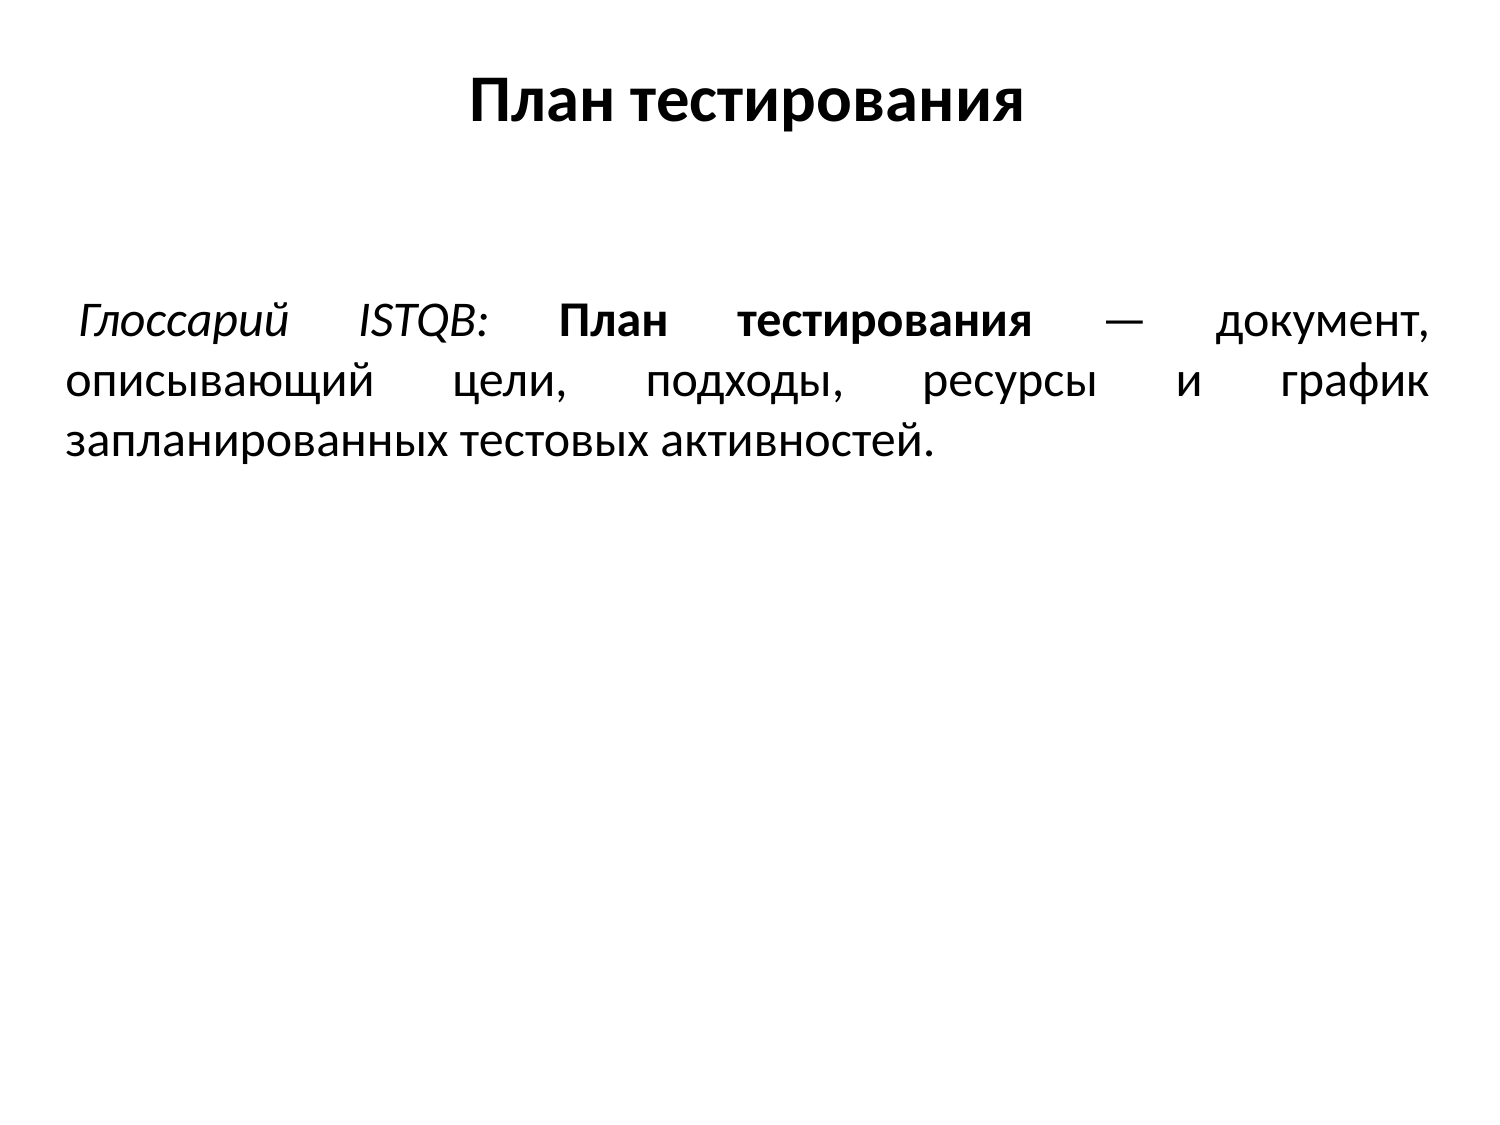

План тестирования
Глоссарий ISTQB: План тестирования — документ, описывающий цели, подходы, ресурсы и график запланированных тестовых активностей.